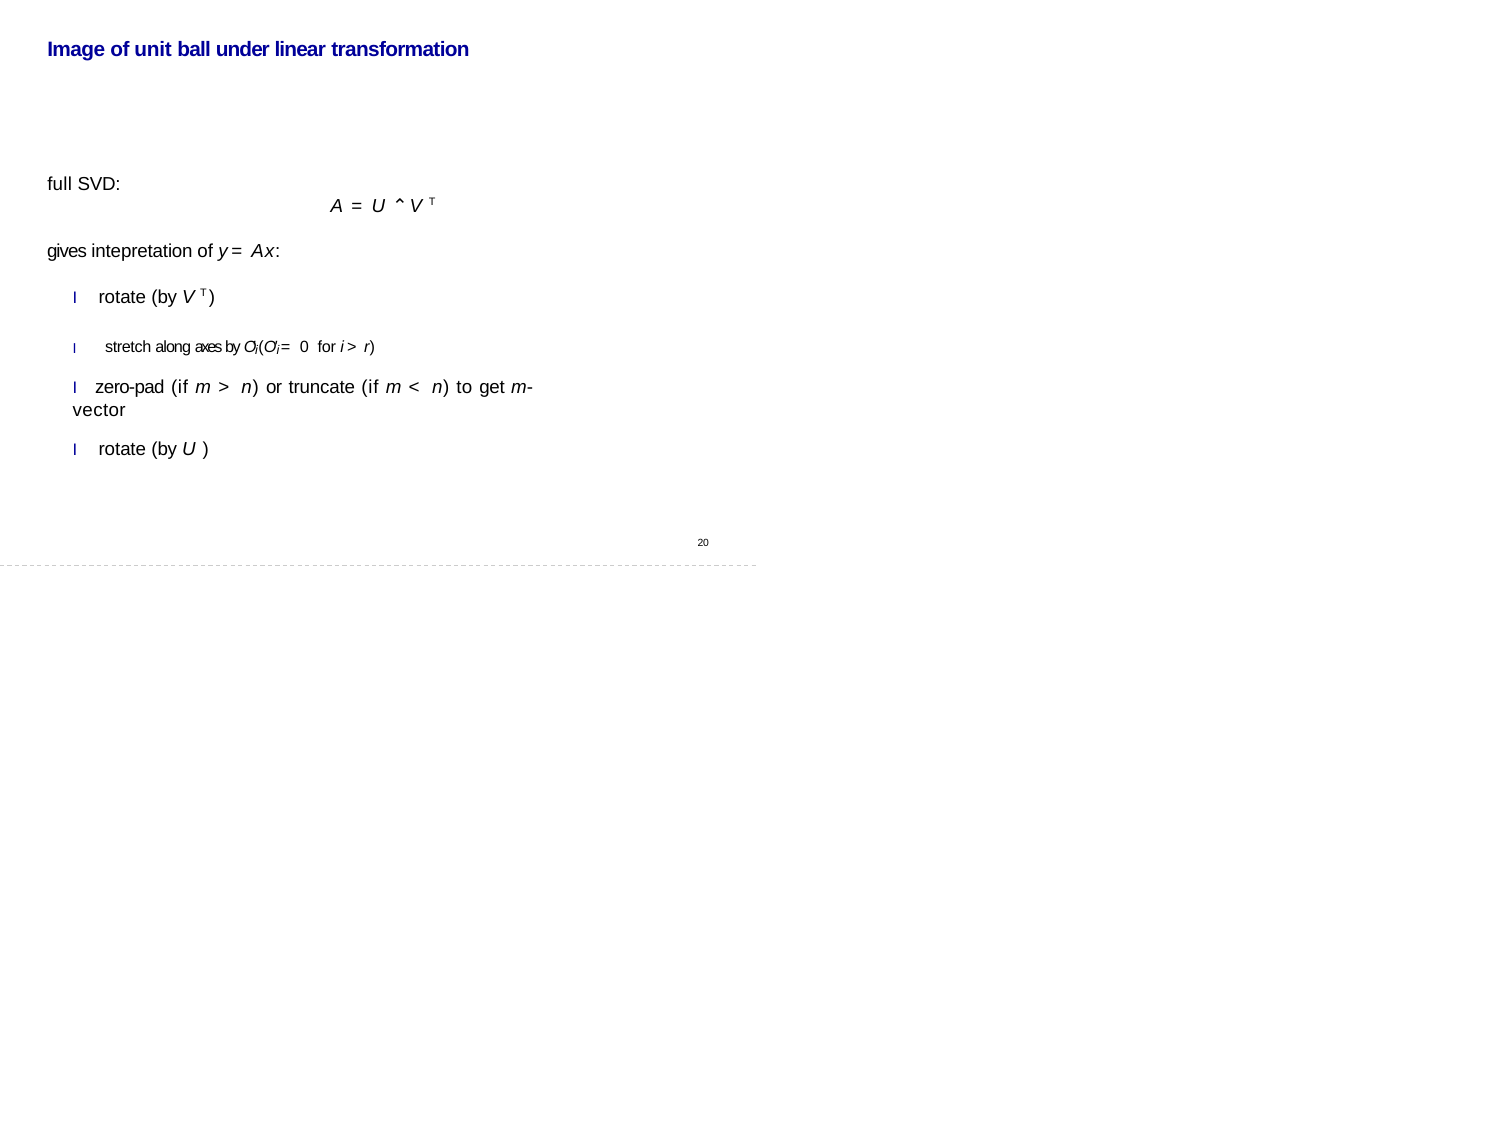

# Image of unit ball under linear transformation
full SVD:
A = U ⌃V T

gives intepretation of y = Ax:

I rotate (by V T)
I stretch along axes by O'i (O'i = 0 for i> r)
I zero-pad (if m> n) or truncate (if m< n) to get m-vector
I rotate (by U )
20